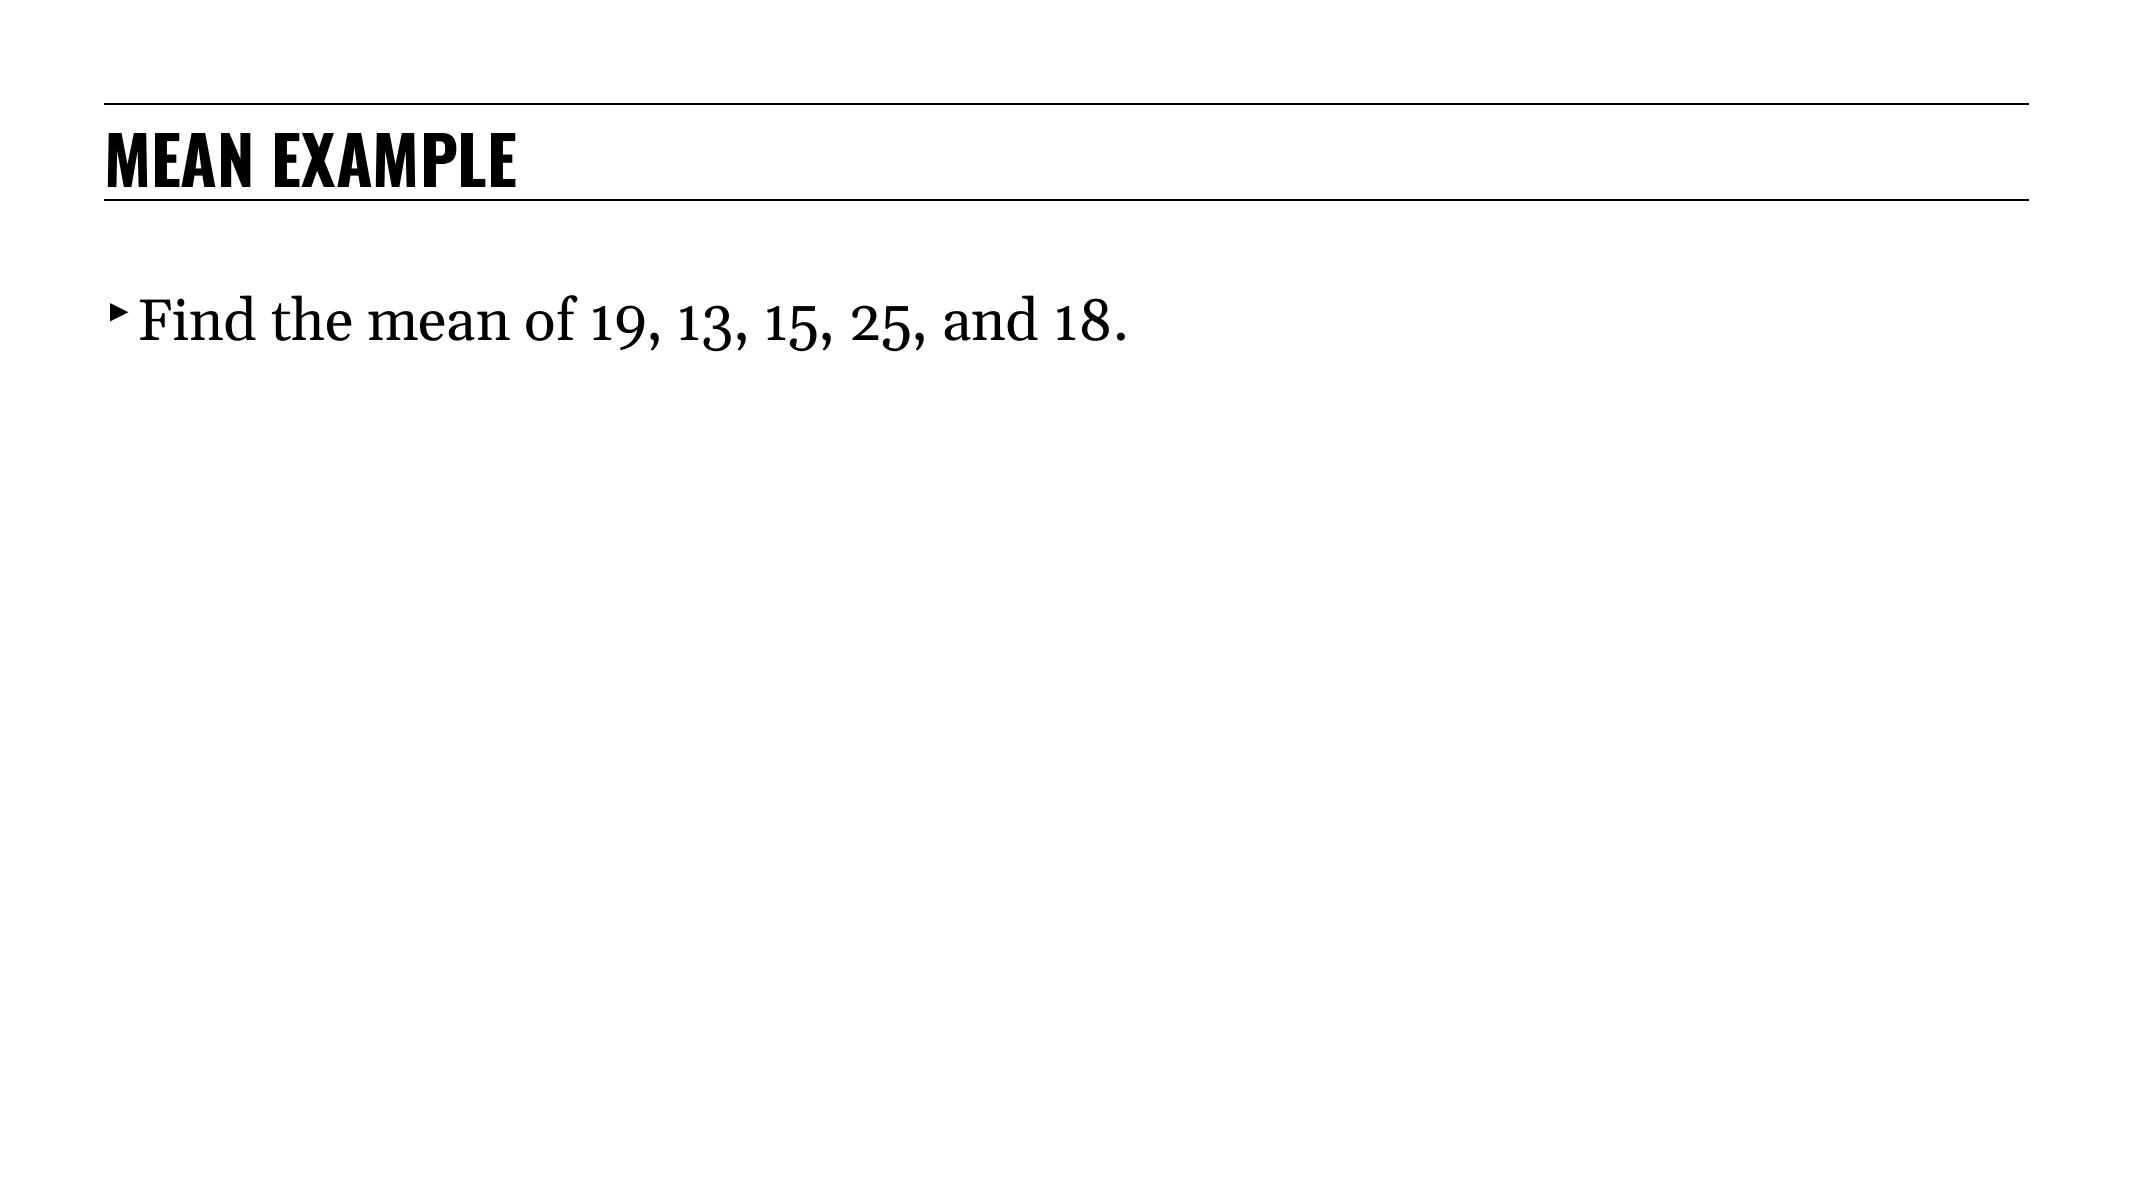

MEAN EXAMPLE

Find the mean of 19, 13, 15, 25, and 18.